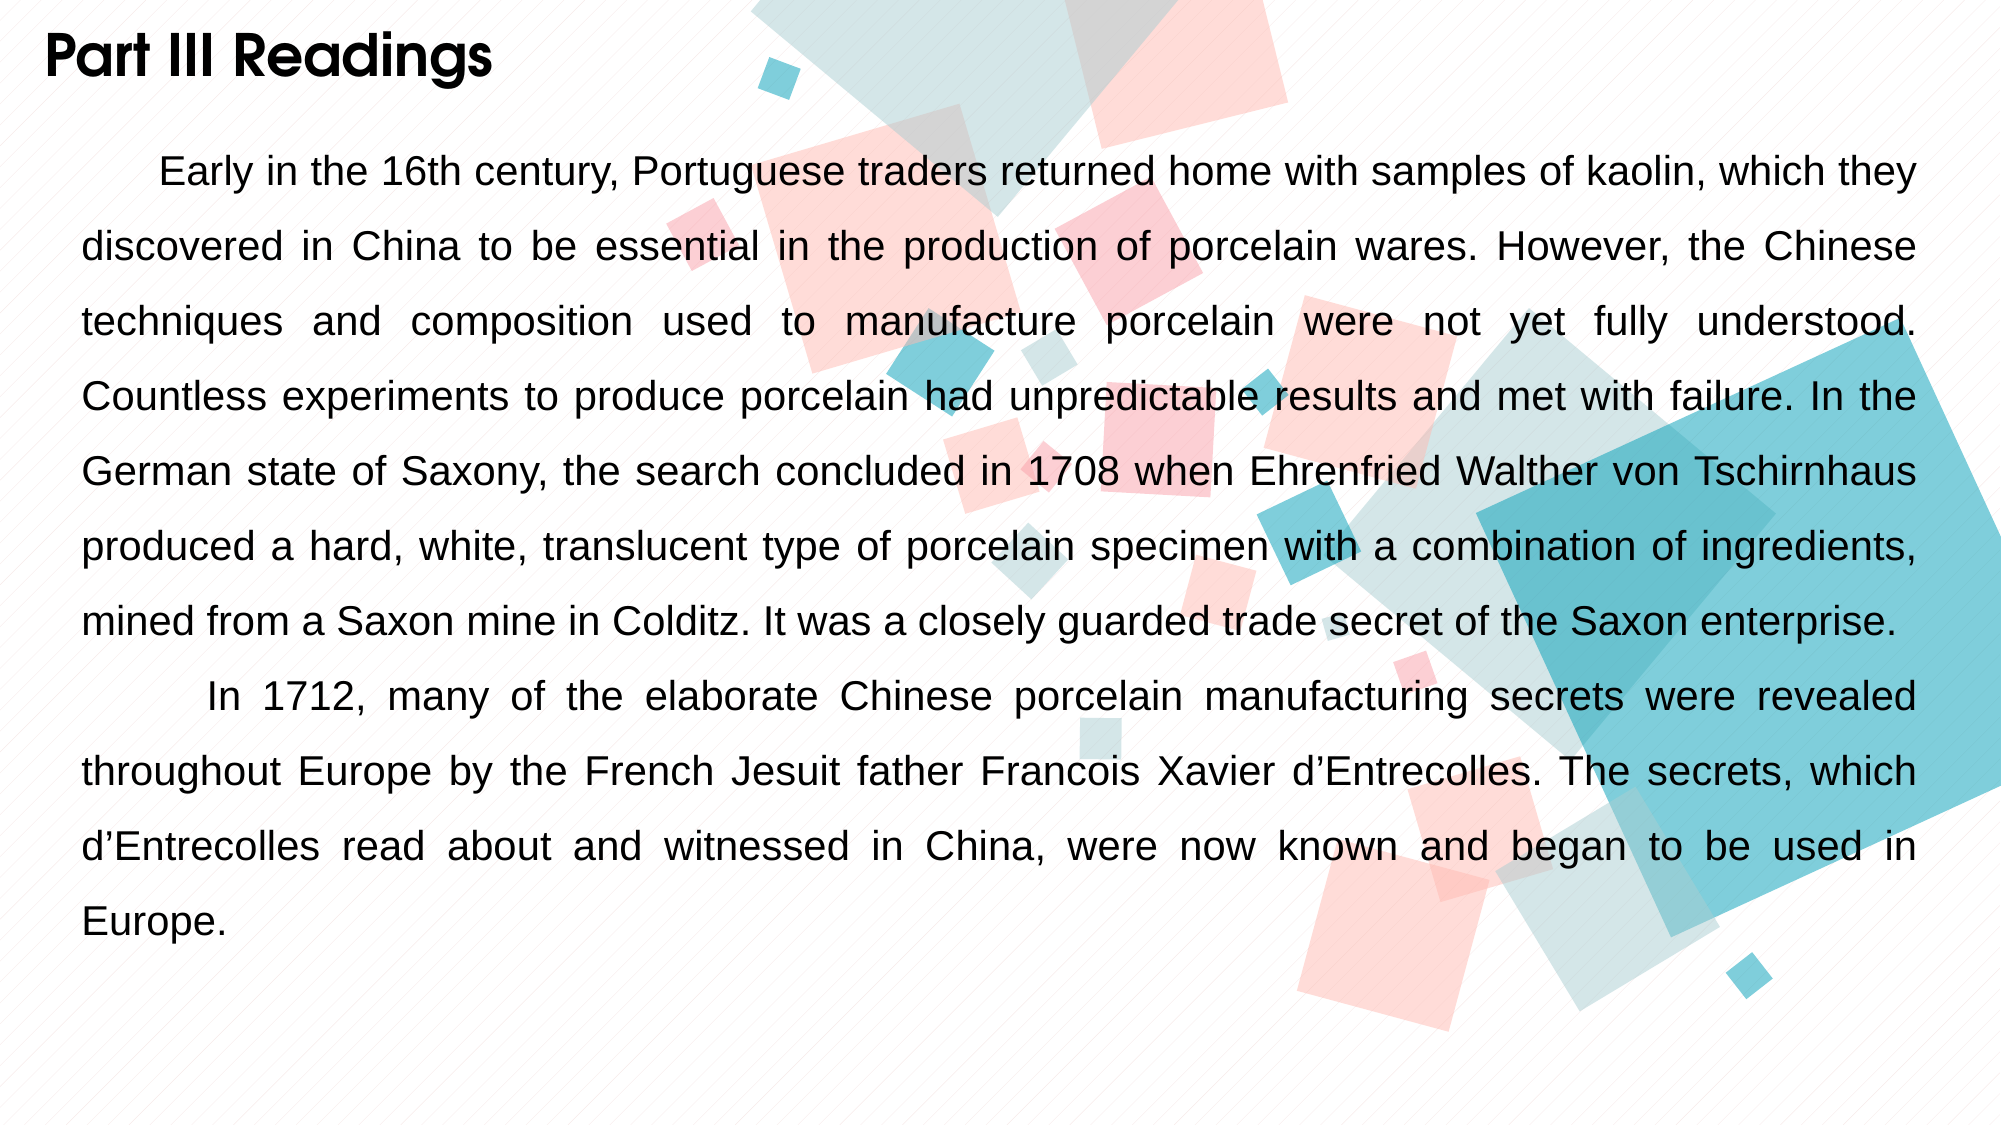

Part III Readings
       Early in the 16th century, Portuguese traders returned home with samples of kaolin, which they discovered in China to be essential in the production of porcelain wares. However, the Chinese techniques and composition used to manufacture porcelain were not yet fully understood. Countless experiments to produce porcelain had unpredictable results and met with failure. In the German state of Saxony, the search concluded in 1708 when Ehrenfried Walther von Tschirnhaus produced a hard, white, translucent type of porcelain specimen with a combination of ingredients, mined from a Saxon mine in Colditz. It was a closely guarded trade secret of the Saxon enterprise.
      In 1712, many of the elaborate Chinese porcelain manufacturing secrets were revealed throughout Europe by the French Jesuit father Francois Xavier d’Entrecolles. The secrets, which d’Entrecolles read about and witnessed in China, were now known and began to be used in Europe.